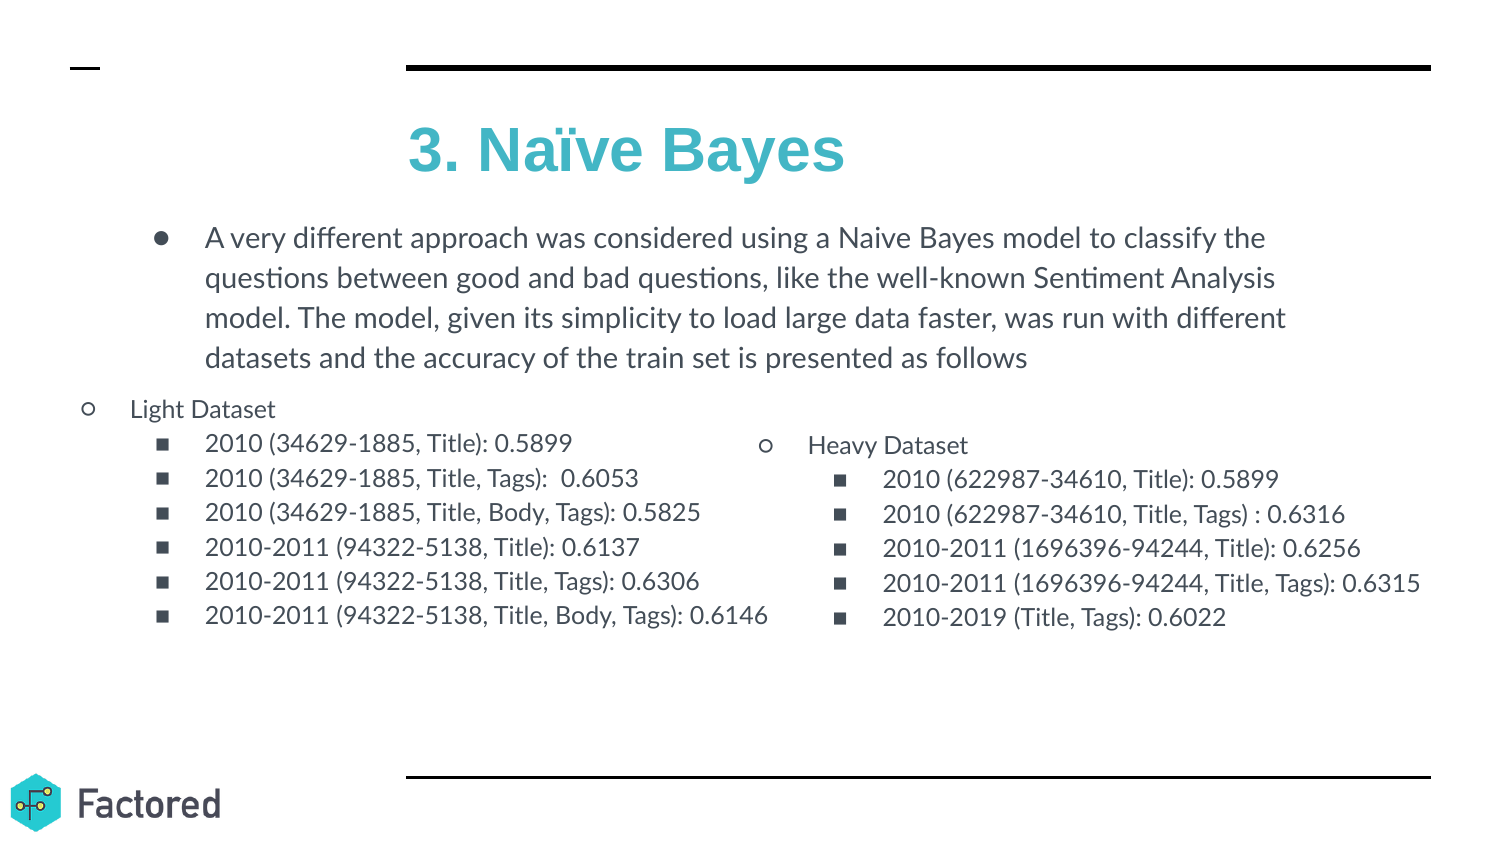

# 3. Naïve Bayes
A very different approach was considered using a Naive Bayes model to classify the questions between good and bad questions, like the well-known Sentiment Analysis model. The model, given its simplicity to load large data faster, was run with different datasets and the accuracy of the train set is presented as follows
Light Dataset
2010 (34629-1885, Title): 0.5899
2010 (34629-1885, Title, Tags):  0.6053
2010 (34629-1885, Title, Body, Tags): 0.5825
2010-2011 (94322-5138, Title): 0.6137
2010-2011 (94322-5138, Title, Tags): 0.6306
2010-2011 (94322-5138, Title, Body, Tags): 0.6146

Heavy Dataset
2010 (622987-34610, Title): 0.5899
2010 (622987-34610, Title, Tags) : 0.6316
2010-2011 (1696396-94244, Title): 0.6256
2010-2011 (1696396-94244, Title, Tags): 0.6315
2010-2019 (Title, Tags): 0.6022